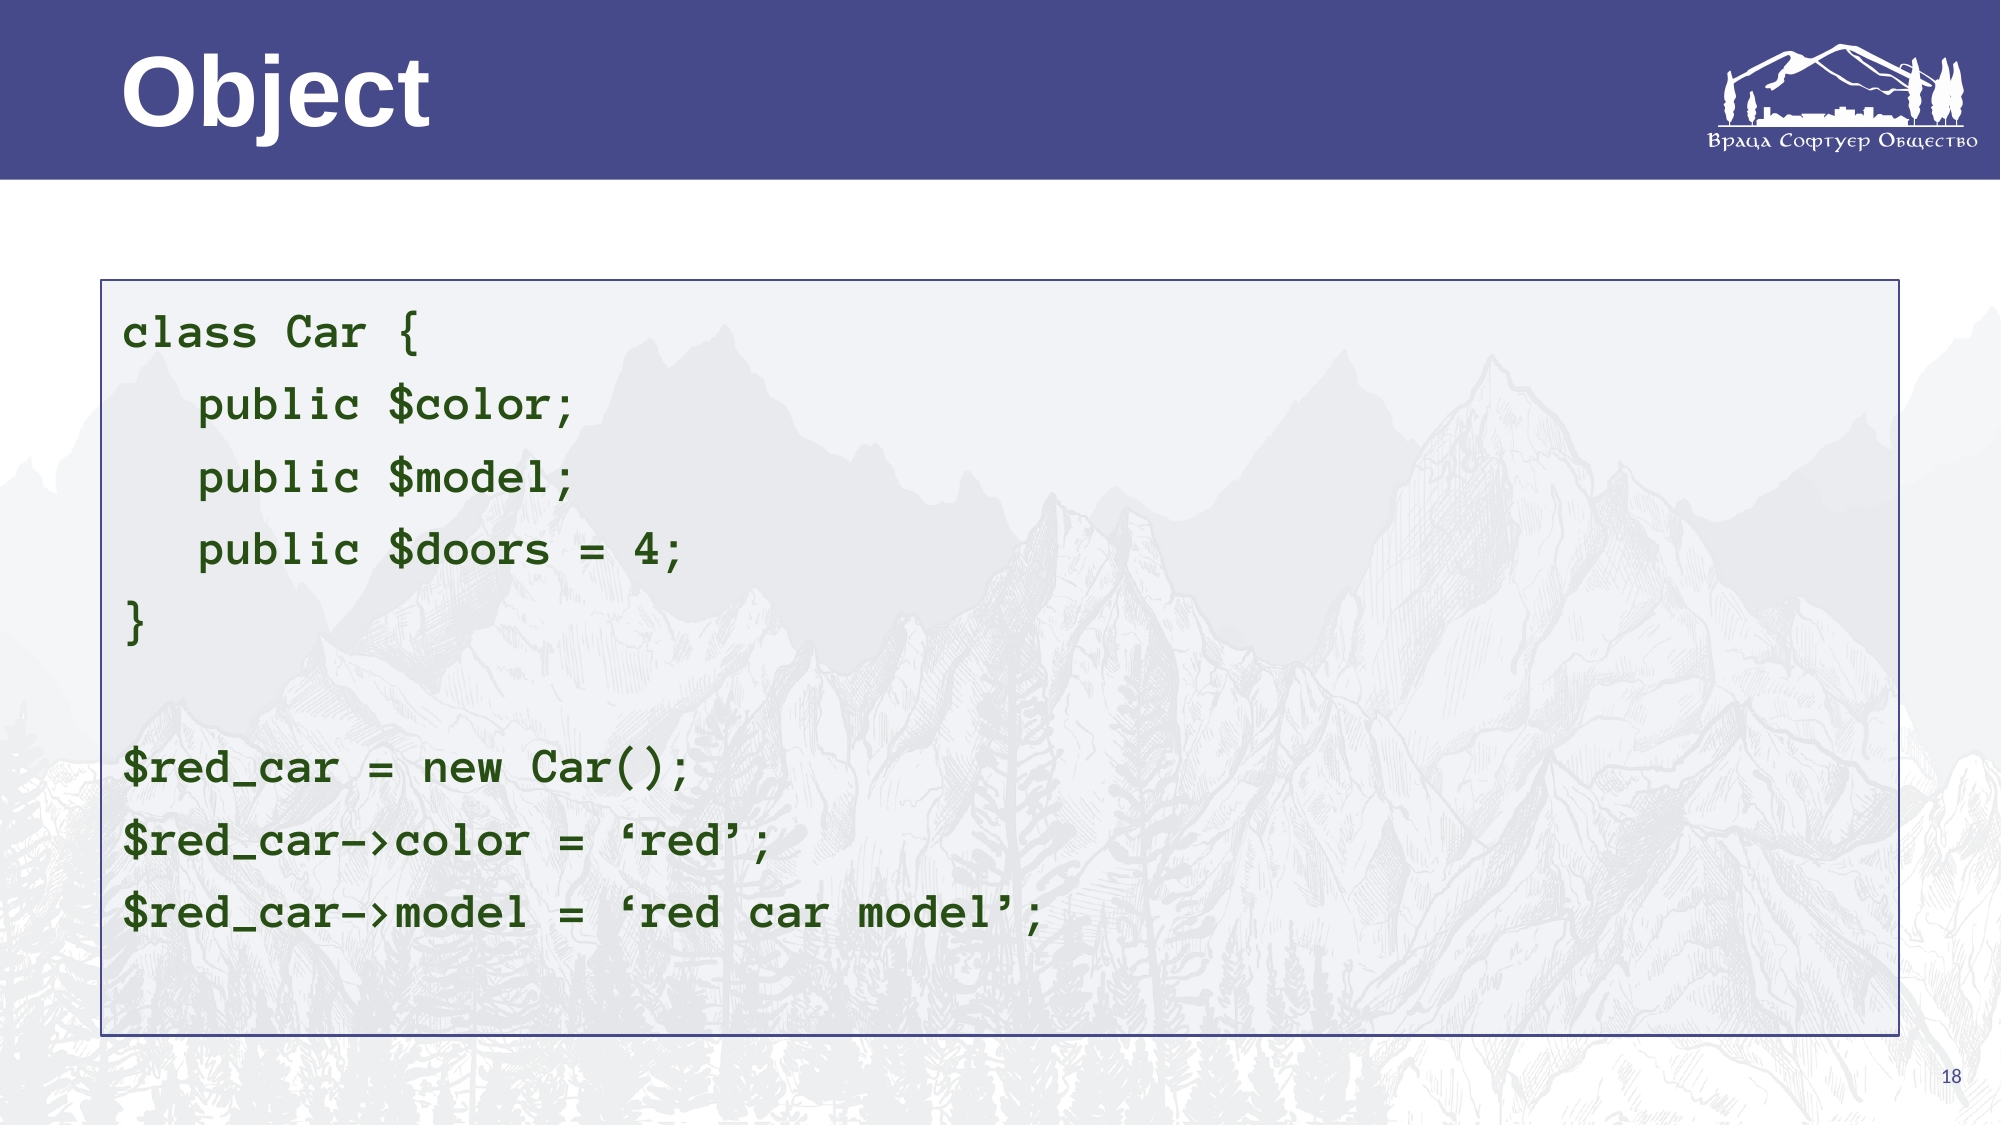

Object
class Car {
public $color;
public $model;
public $doors = 4;
}

$red_car = new Car();
$red_car->color = ‘red’;
$red_car->model = ‘red car model’;

18